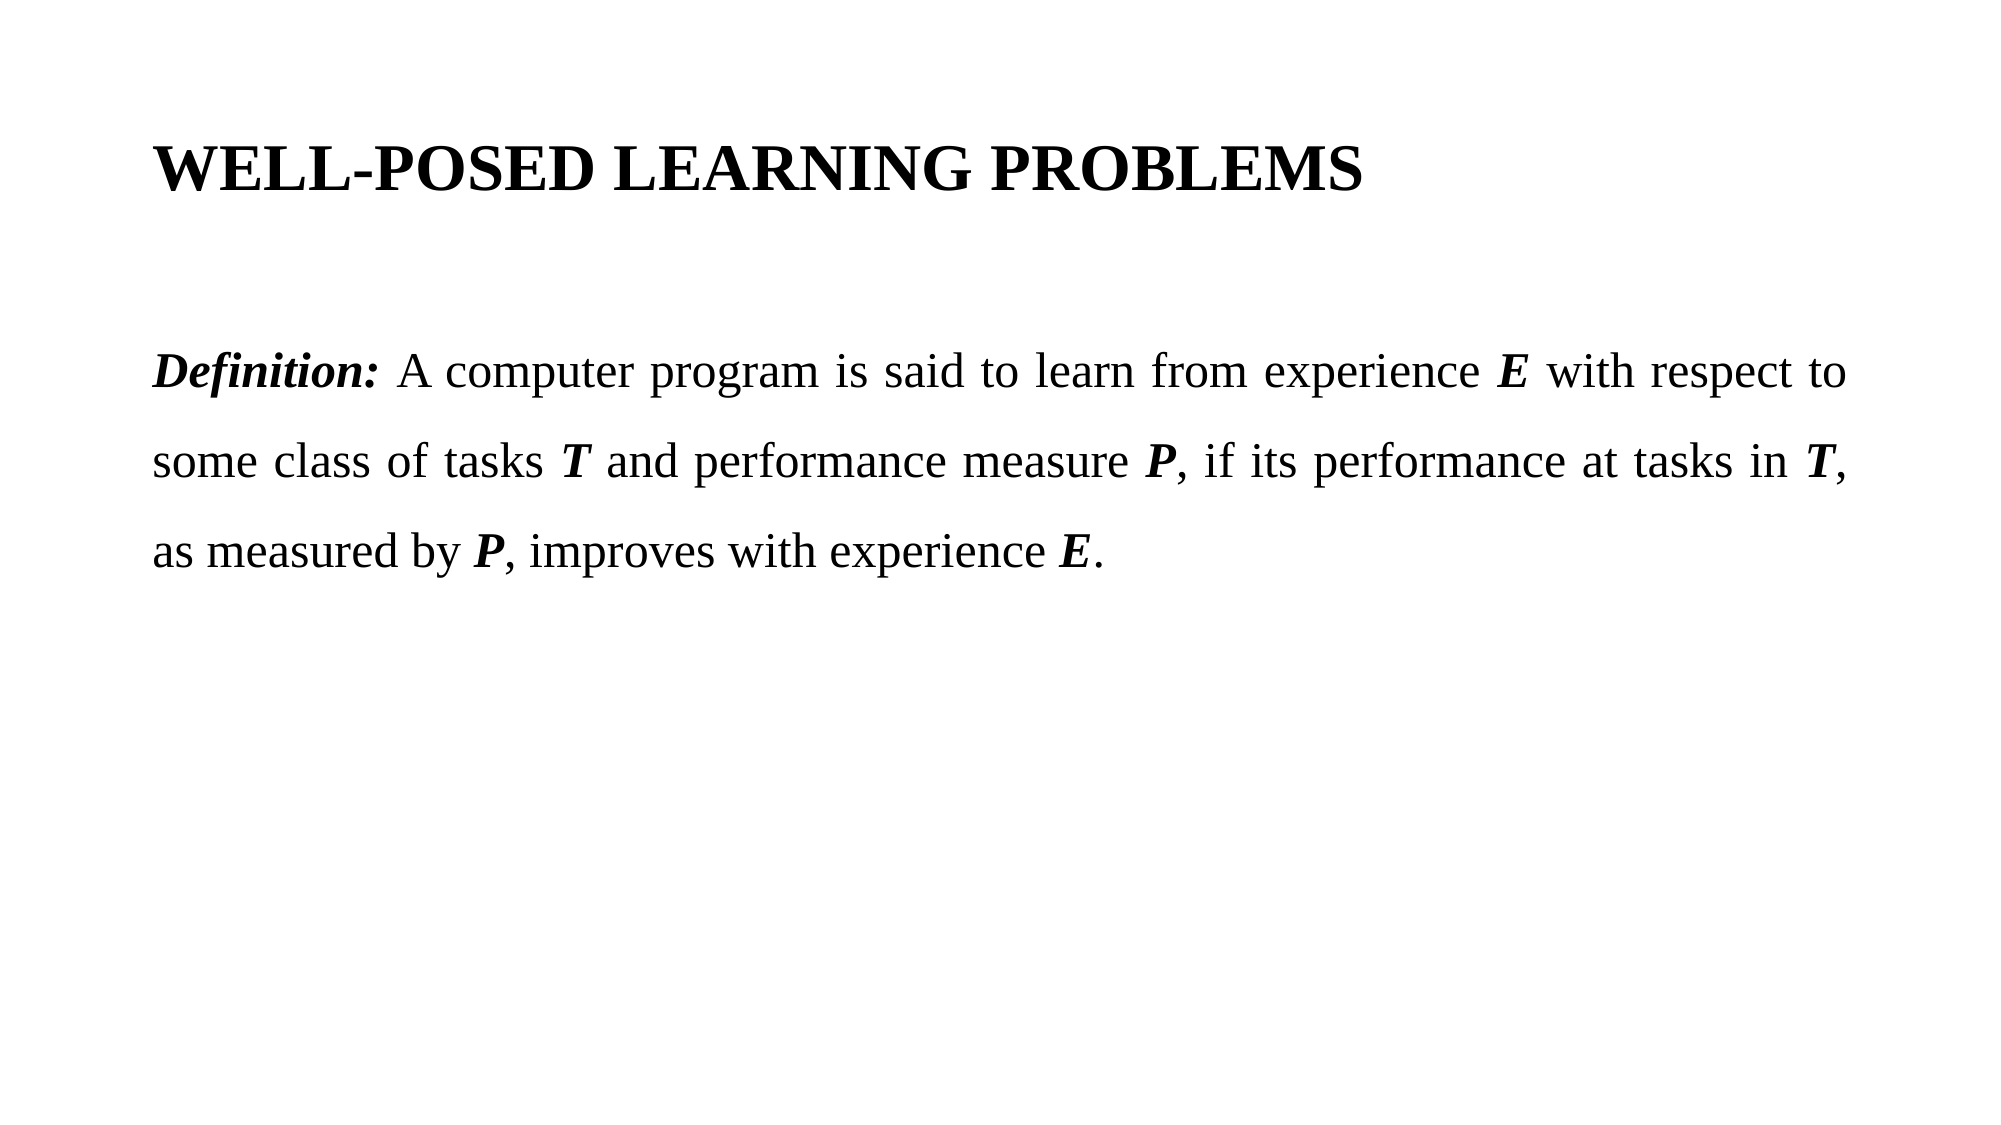

# WELL-POSED LEARNING PROBLEMS
Definition: A computer program is said to learn from experience E with respect to some class of tasks T and performance measure P, if its performance at tasks in T, as measured by P, improves with experience E.